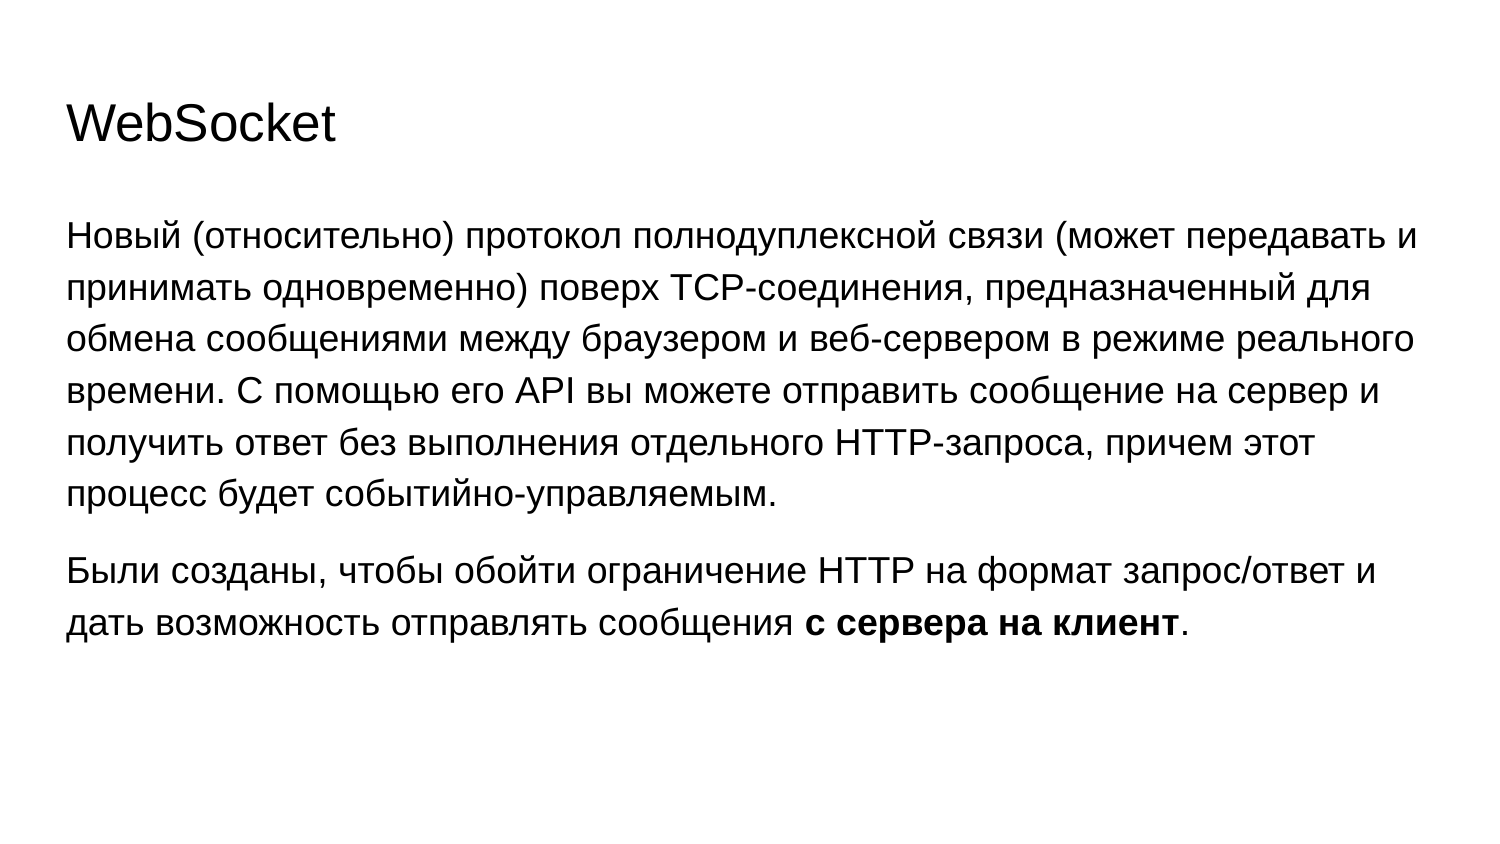

# WebSocket
Новый (относительно) протокол полнодуплексной связи (может передавать и принимать одновременно) поверх TCP-соединения, предназначенный для обмена сообщениями между браузером и веб-сервером в режиме реального времени. С помощью его API вы можете отправить сообщение на сервер и получить ответ без выполнения отдельного HTTP-запроса, причем этот процесс будет событийно-управляемым.
Были созданы, чтобы обойти ограничение HTTP на формат запрос/ответ и дать возможность отправлять сообщения с сервера на клиент.